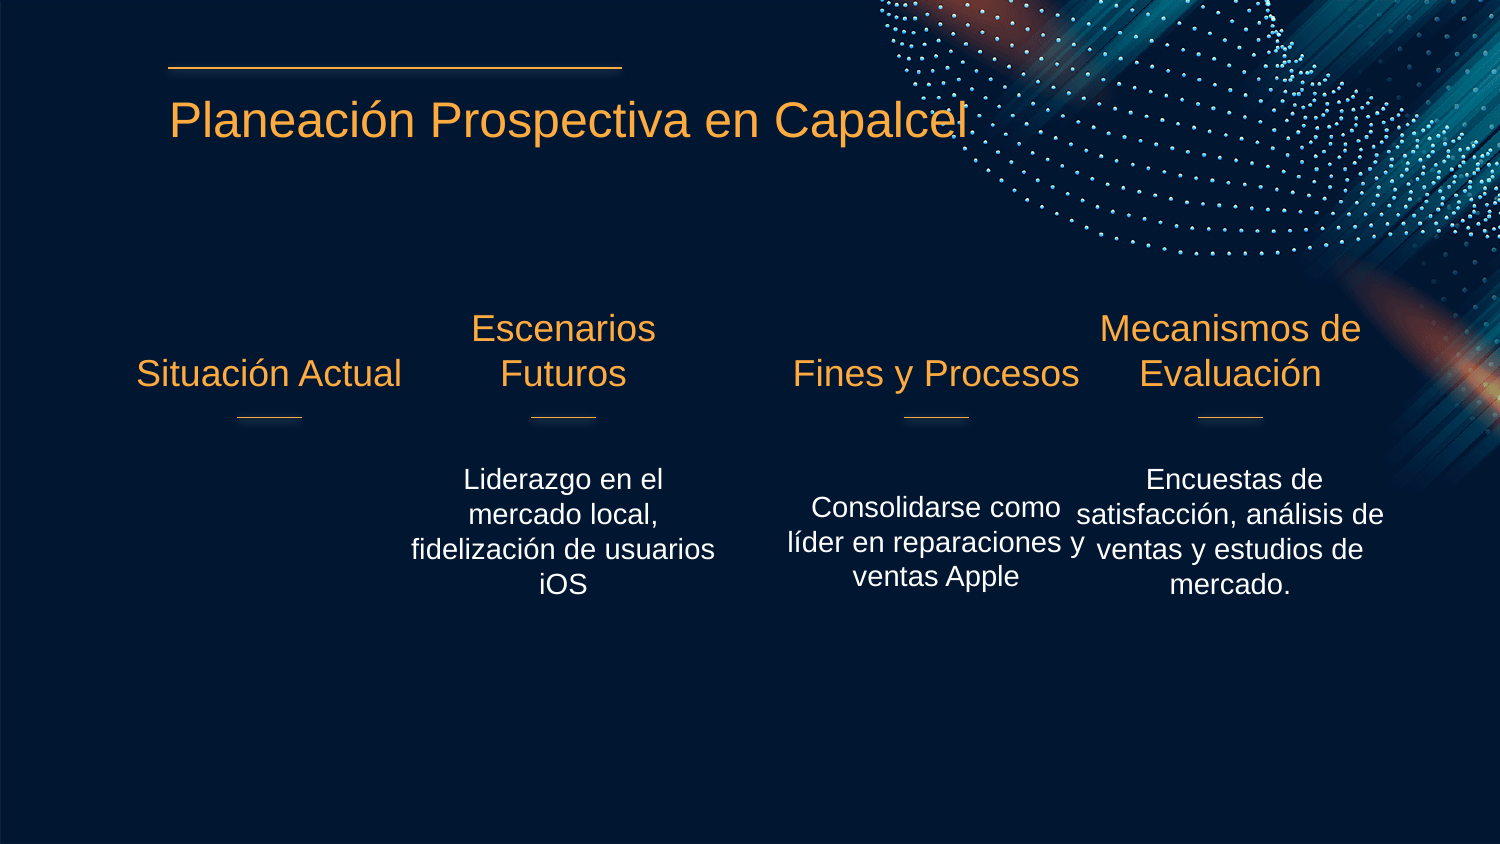

# Planeación Prospectiva en Capalcel
Situación Actual
Escenarios Futuros
Fines y Procesos
Mecanismos de Evaluación
Consolidarse como líder en reparaciones y ventas Apple
Liderazgo en el mercado local, fidelización de usuarios iOS
 Encuestas de satisfacción, análisis de ventas y estudios de mercado.